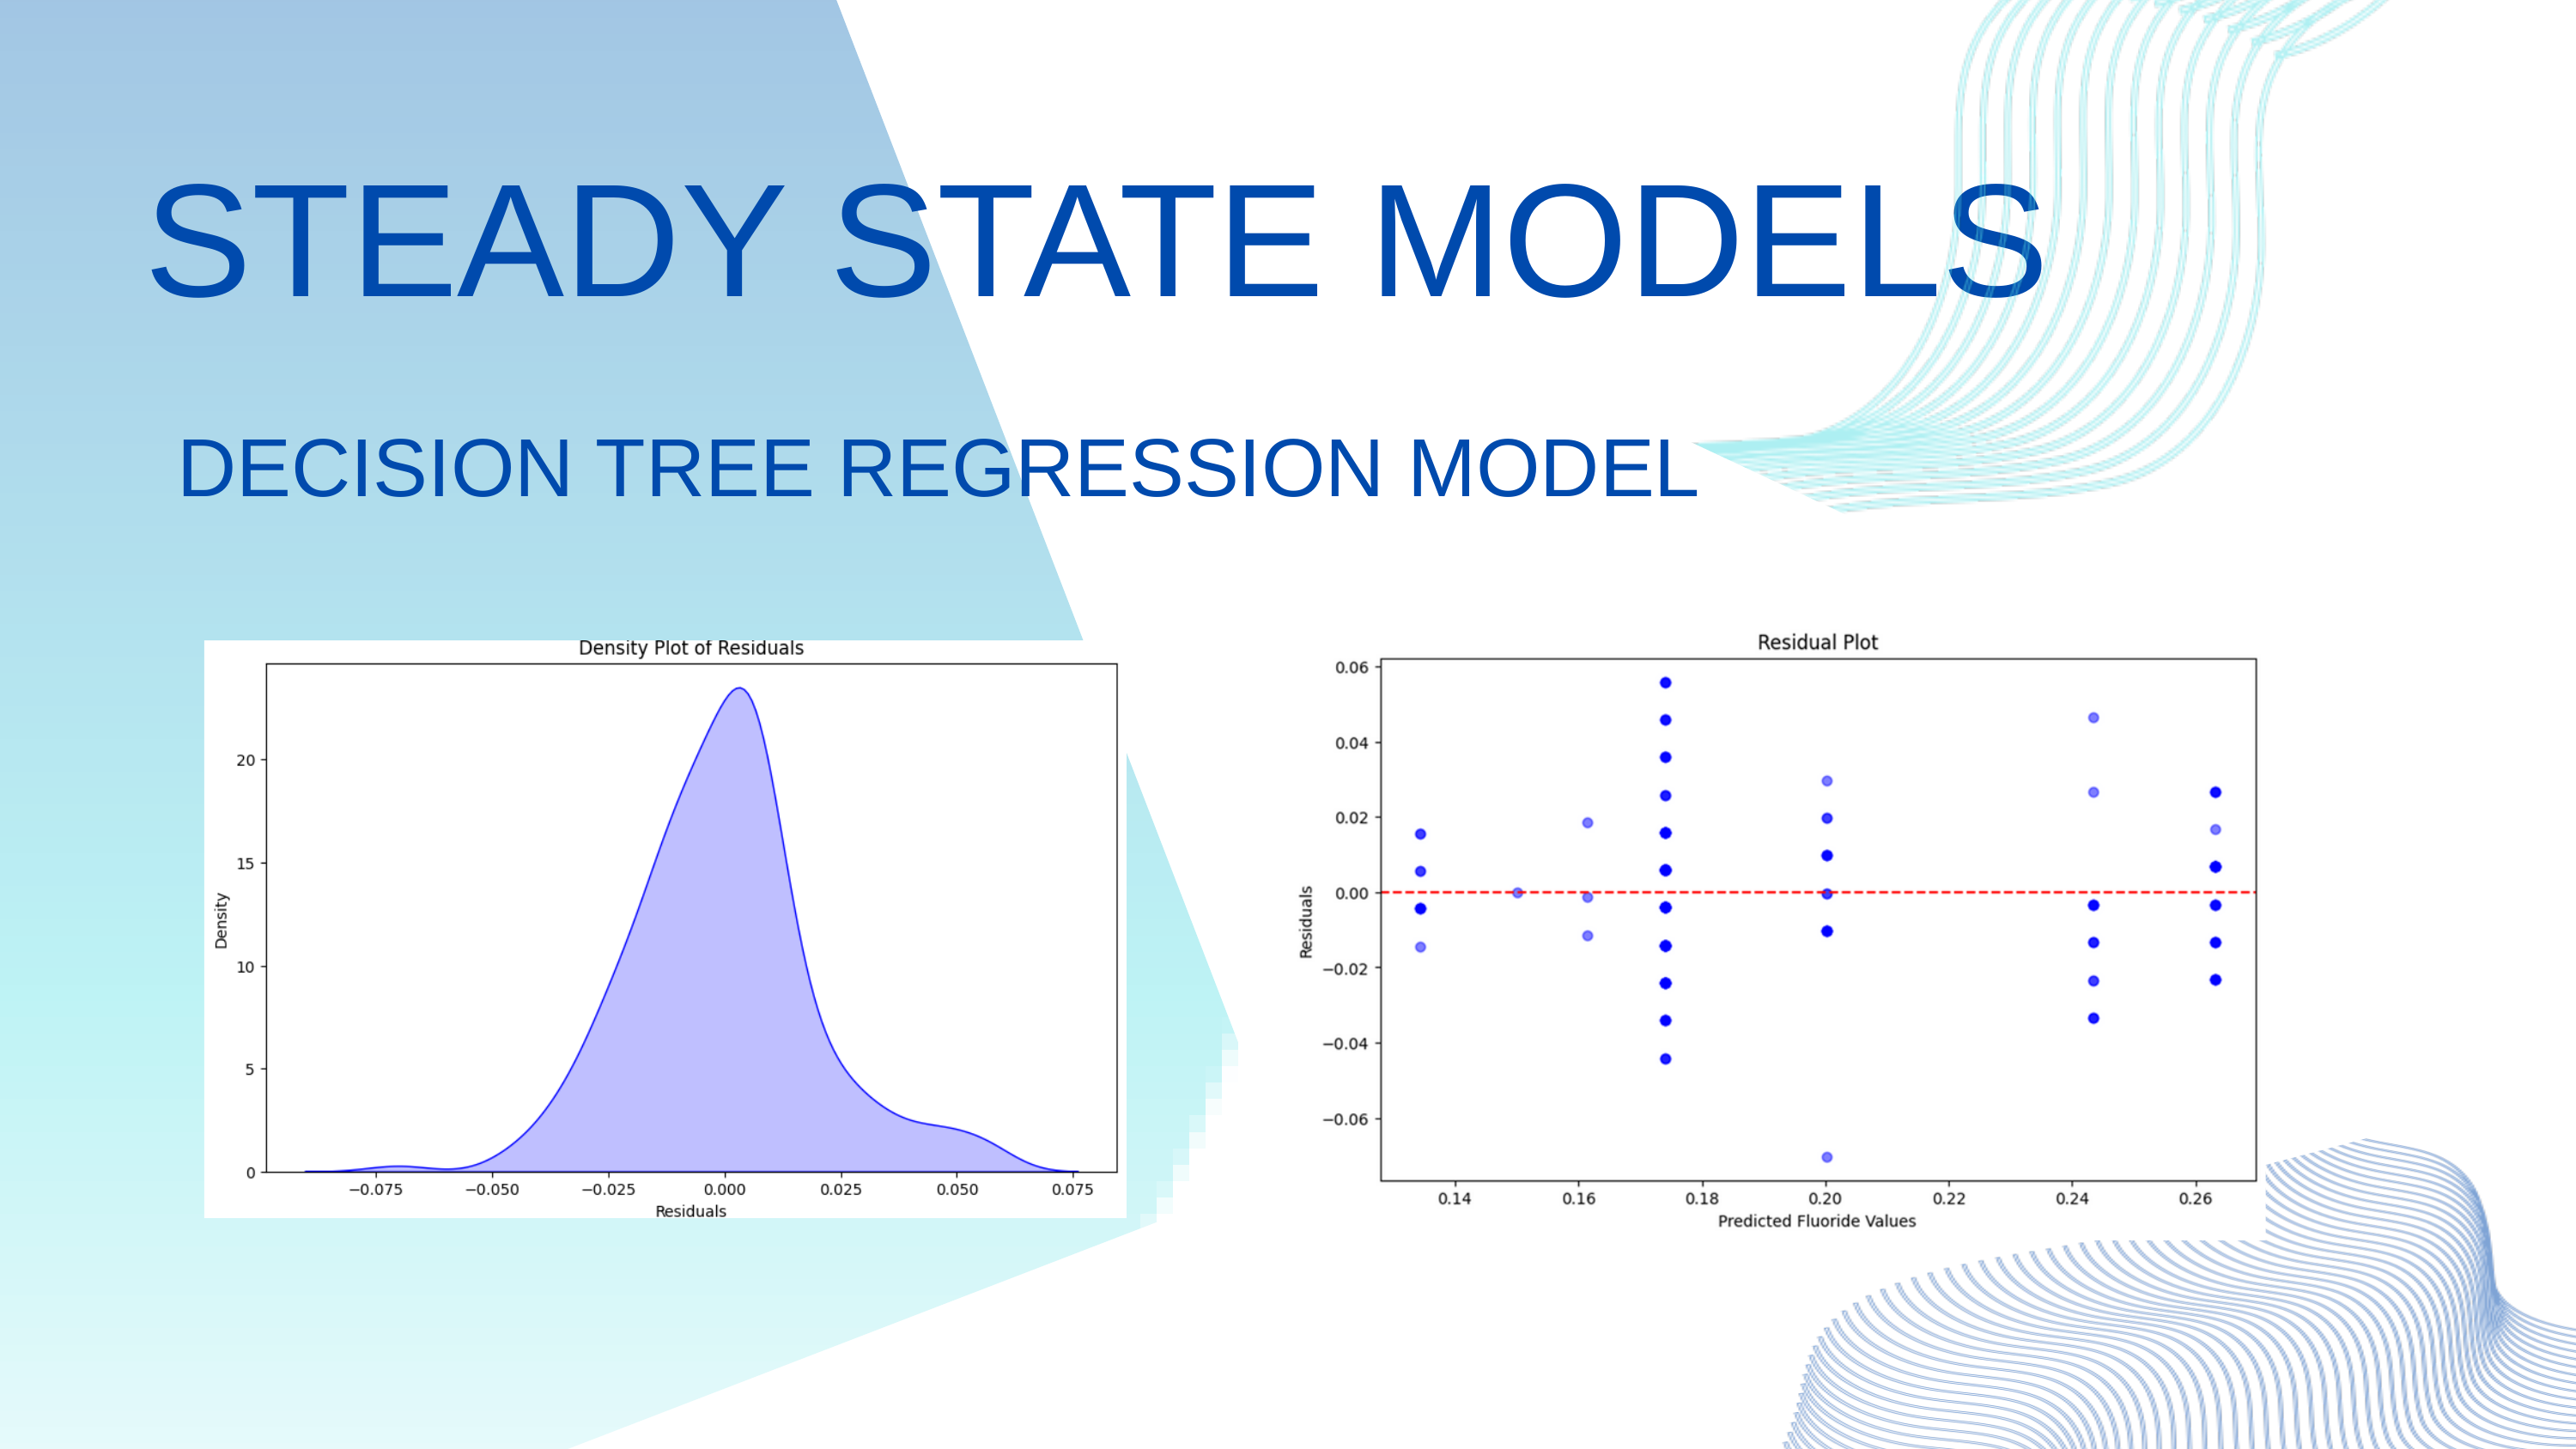

STEADY STATE MODELS
DECISION TREE REGRESSION MODEL